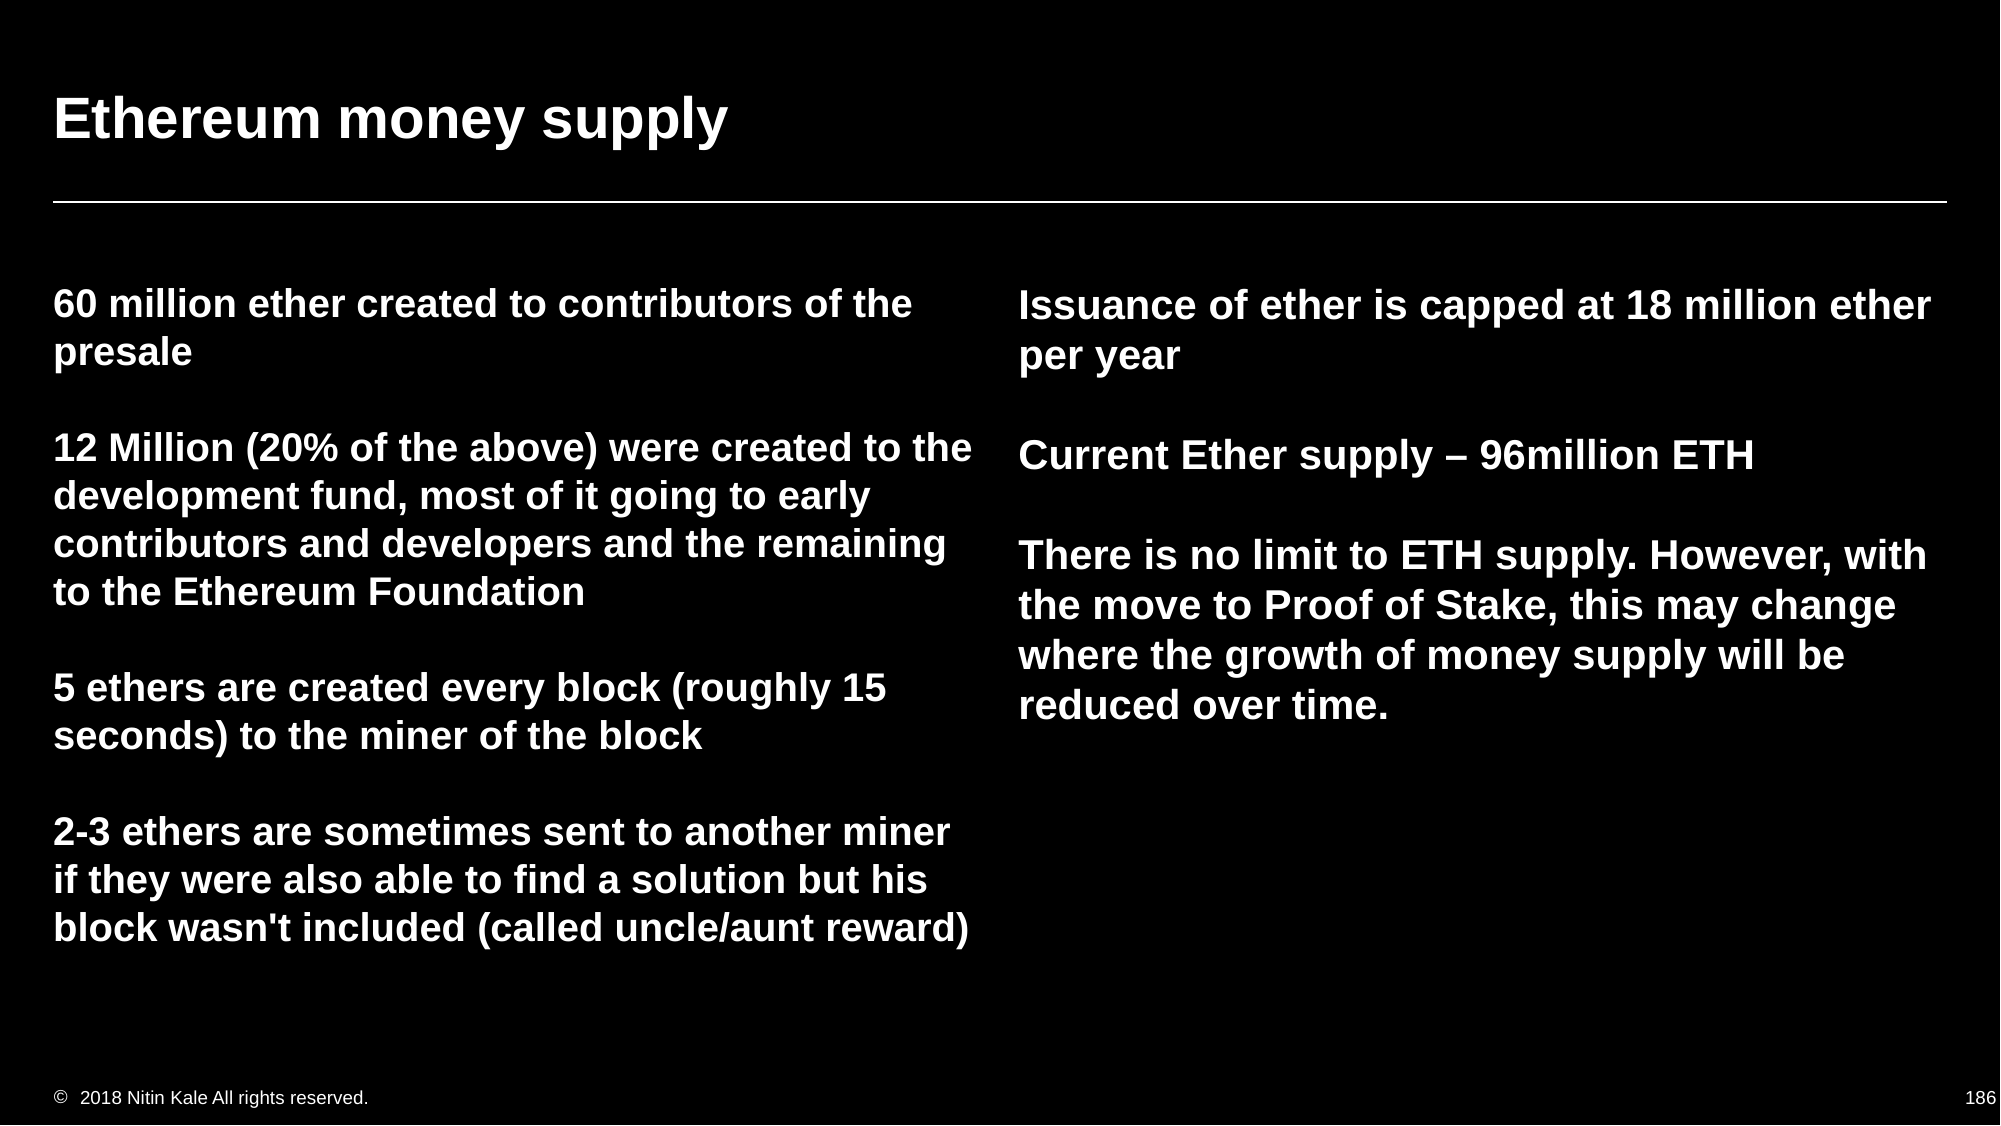

# Ethereum money supply
60 million ether created to contributors of the presale
12 Million (20% of the above) were created to the development fund, most of it going to early contributors and developers and the remaining to the Ethereum Foundation
5 ethers are created every block (roughly 15 seconds) to the miner of the block
2-3 ethers are sometimes sent to another miner if they were also able to find a solution but his block wasn't included (called uncle/aunt reward)
Issuance of ether is capped at 18 million ether per year
Current Ether supply – 96million ETH
There is no limit to ETH supply. However, with the move to Proof of Stake, this may change where the growth of money supply will be reduced over time.